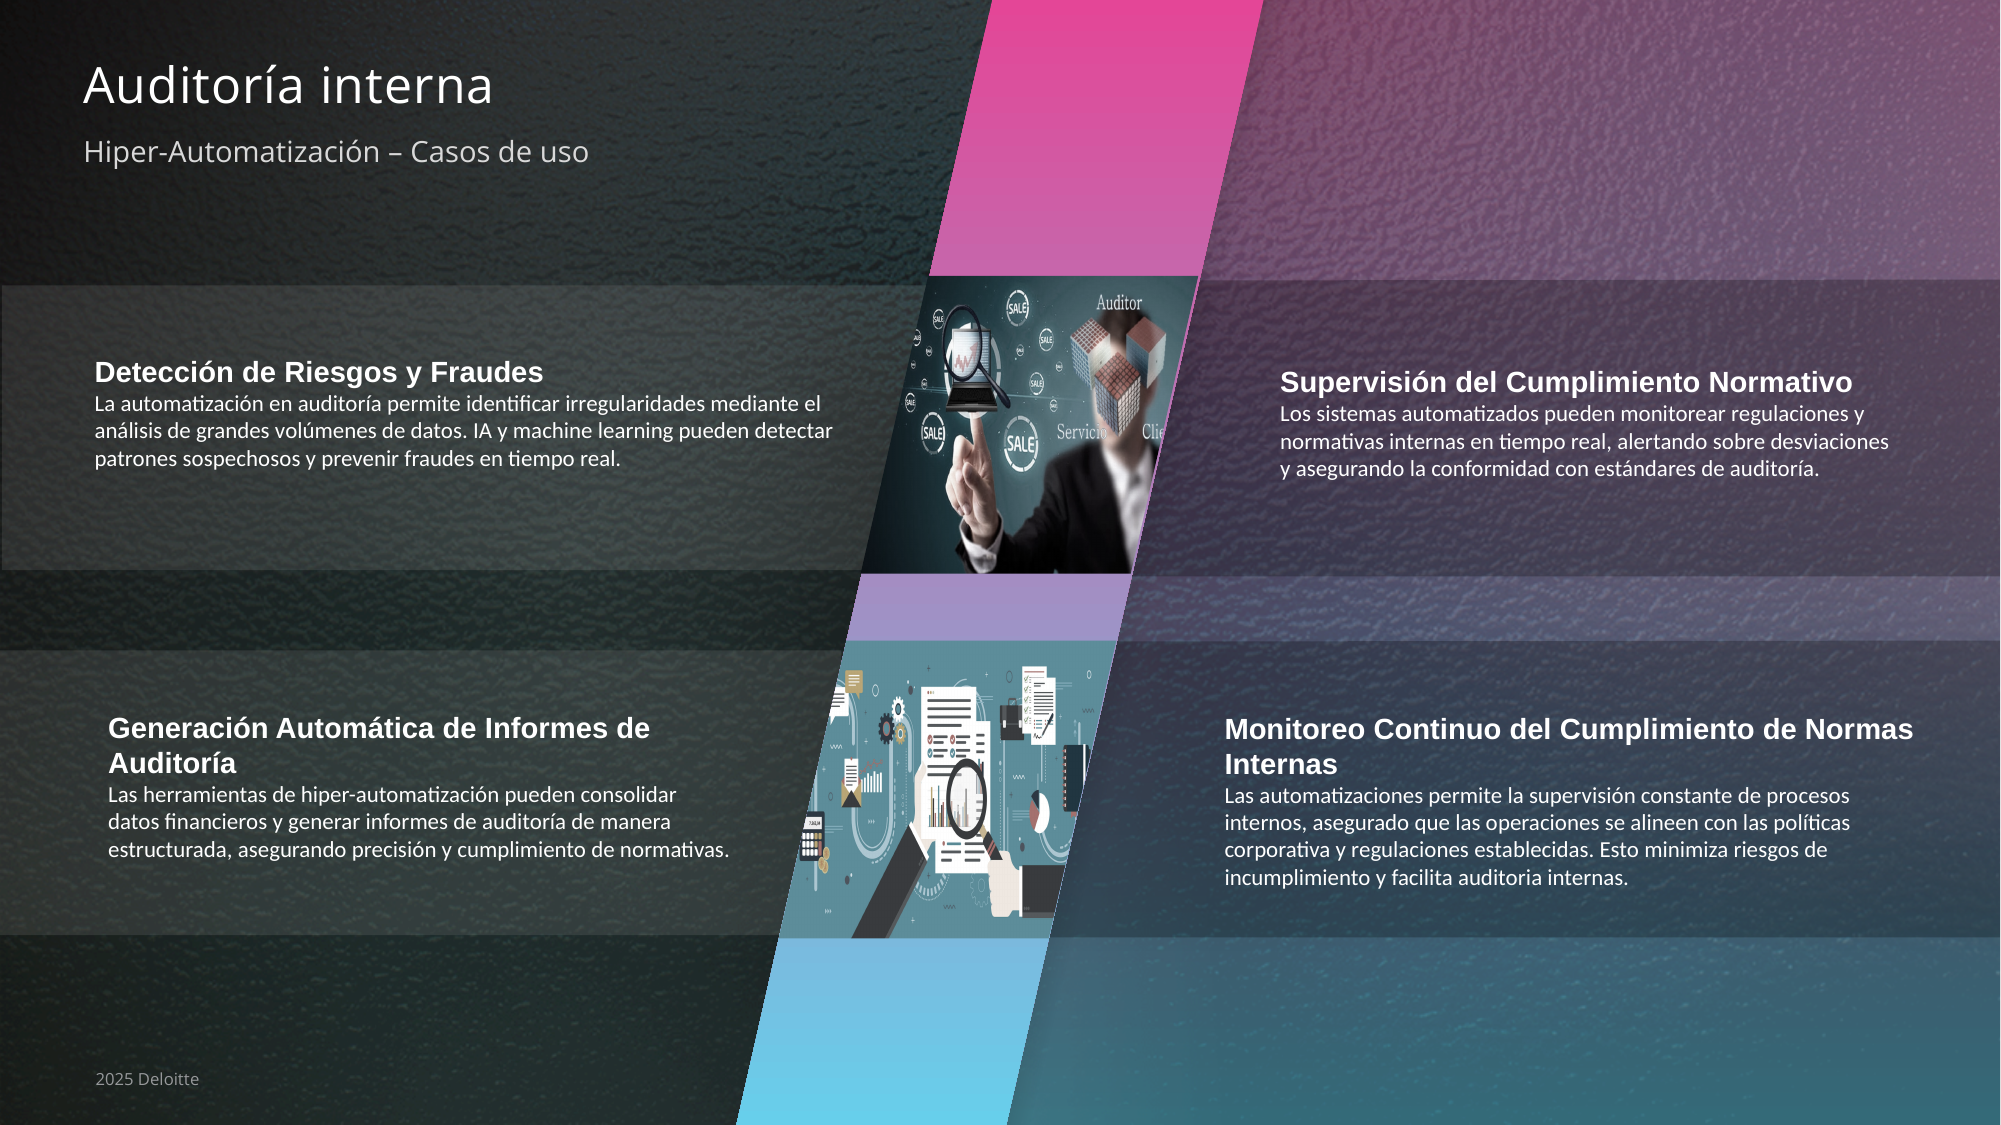

| Auditoría interna Hiper-Automatización – Casos de uso |
| --- |

Detección de Riesgos y Fraudes
La automatización en auditoría permite identificar irregularidades mediante el análisis de grandes volúmenes de datos. IA y machine learning pueden detectar patrones sospechosos y prevenir fraudes en tiempo real.

Supervisión del Cumplimiento Normativo
Los sistemas automatizados pueden monitorear regulaciones y normativas internas en tiempo real, alertando sobre desviaciones y asegurando la conformidad con estándares de auditoría.

Generación Automática de Informes de Auditoría
Las herramientas de hiper-automatización pueden consolidar datos financieros y generar informes de auditoría de manera estructurada, asegurando precisión y cumplimiento de normativas.

Monitoreo Continuo del Cumplimiento de Normas Internas
Las automatizaciones permite la supervisión constante de procesos internos, asegurado que las operaciones se alineen con las políticas corporativa y regulaciones establecidas. Esto minimiza riesgos de incumplimiento y facilita auditoria internas.